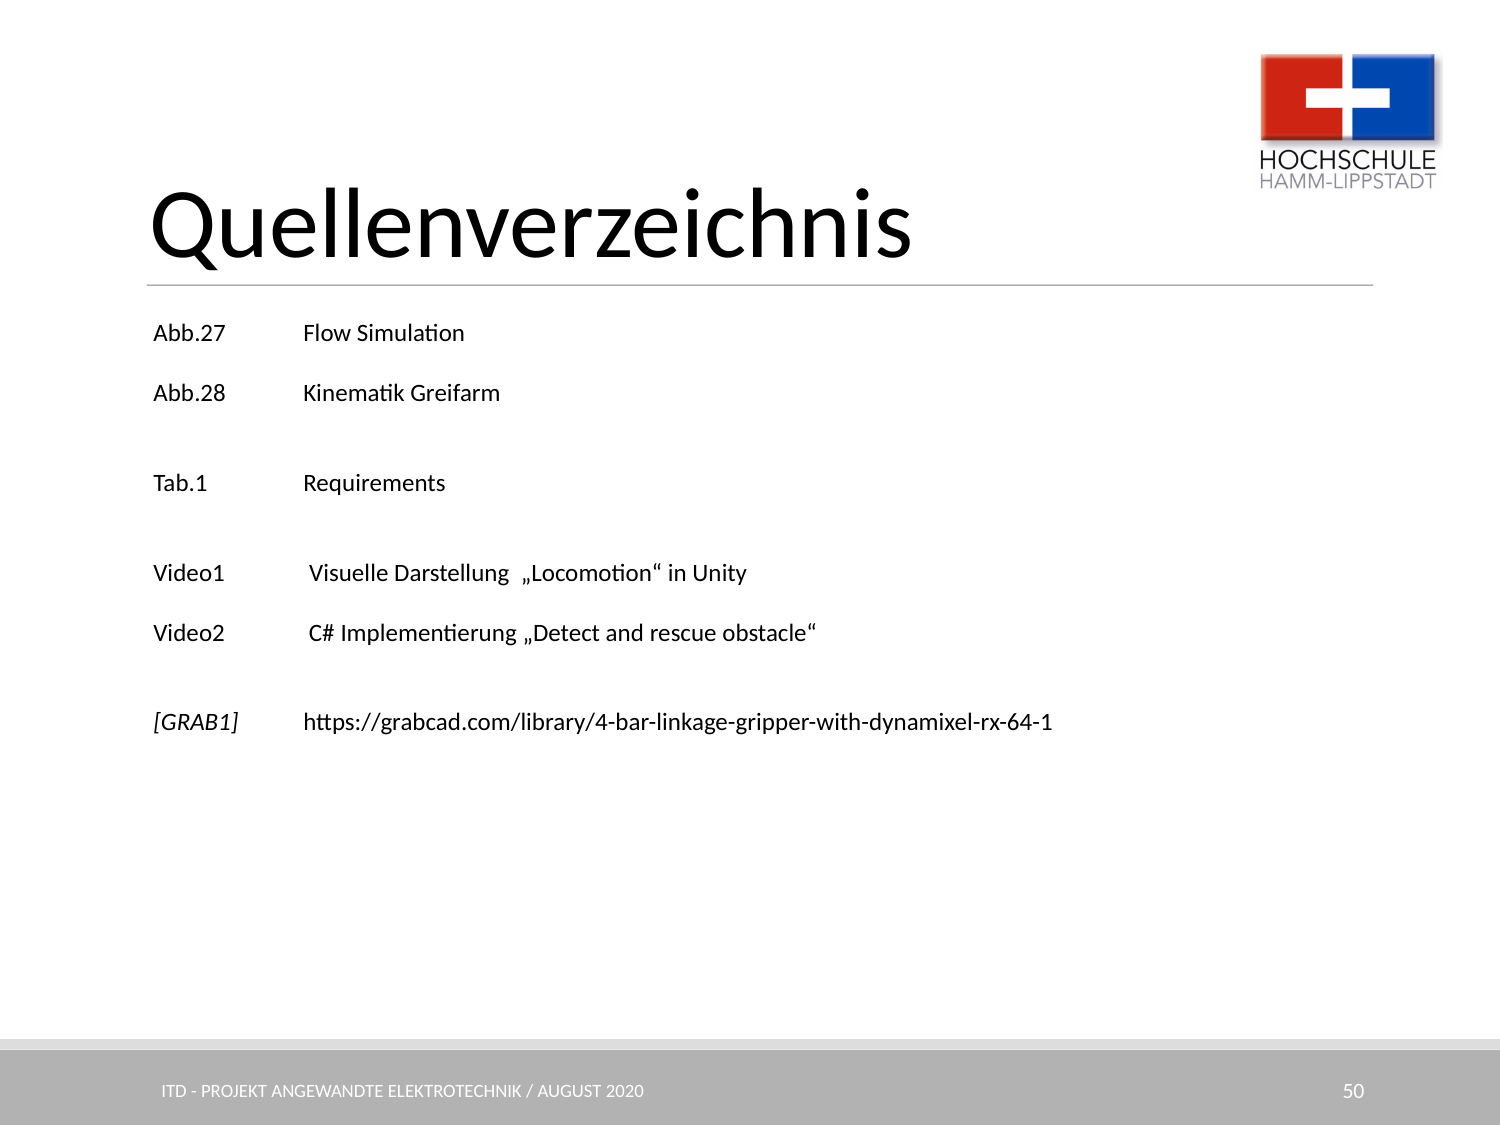

Quellenverzeichnis
Abb.27 	Flow Simulation

Abb.28 	Kinematik Greifarm

Tab.1 	Requirements

Video1	 Visuelle Darstellung  „Locomotion“ in Unity

Video2	 C# Implementierung „Detect and rescue obstacle“

[GRAB1] 	https://grabcad.com/library/4-bar-linkage-gripper-with-dynamixel-rx-64-1

ITD - Projekt angewandte Elektrotechnik / August 2020
50